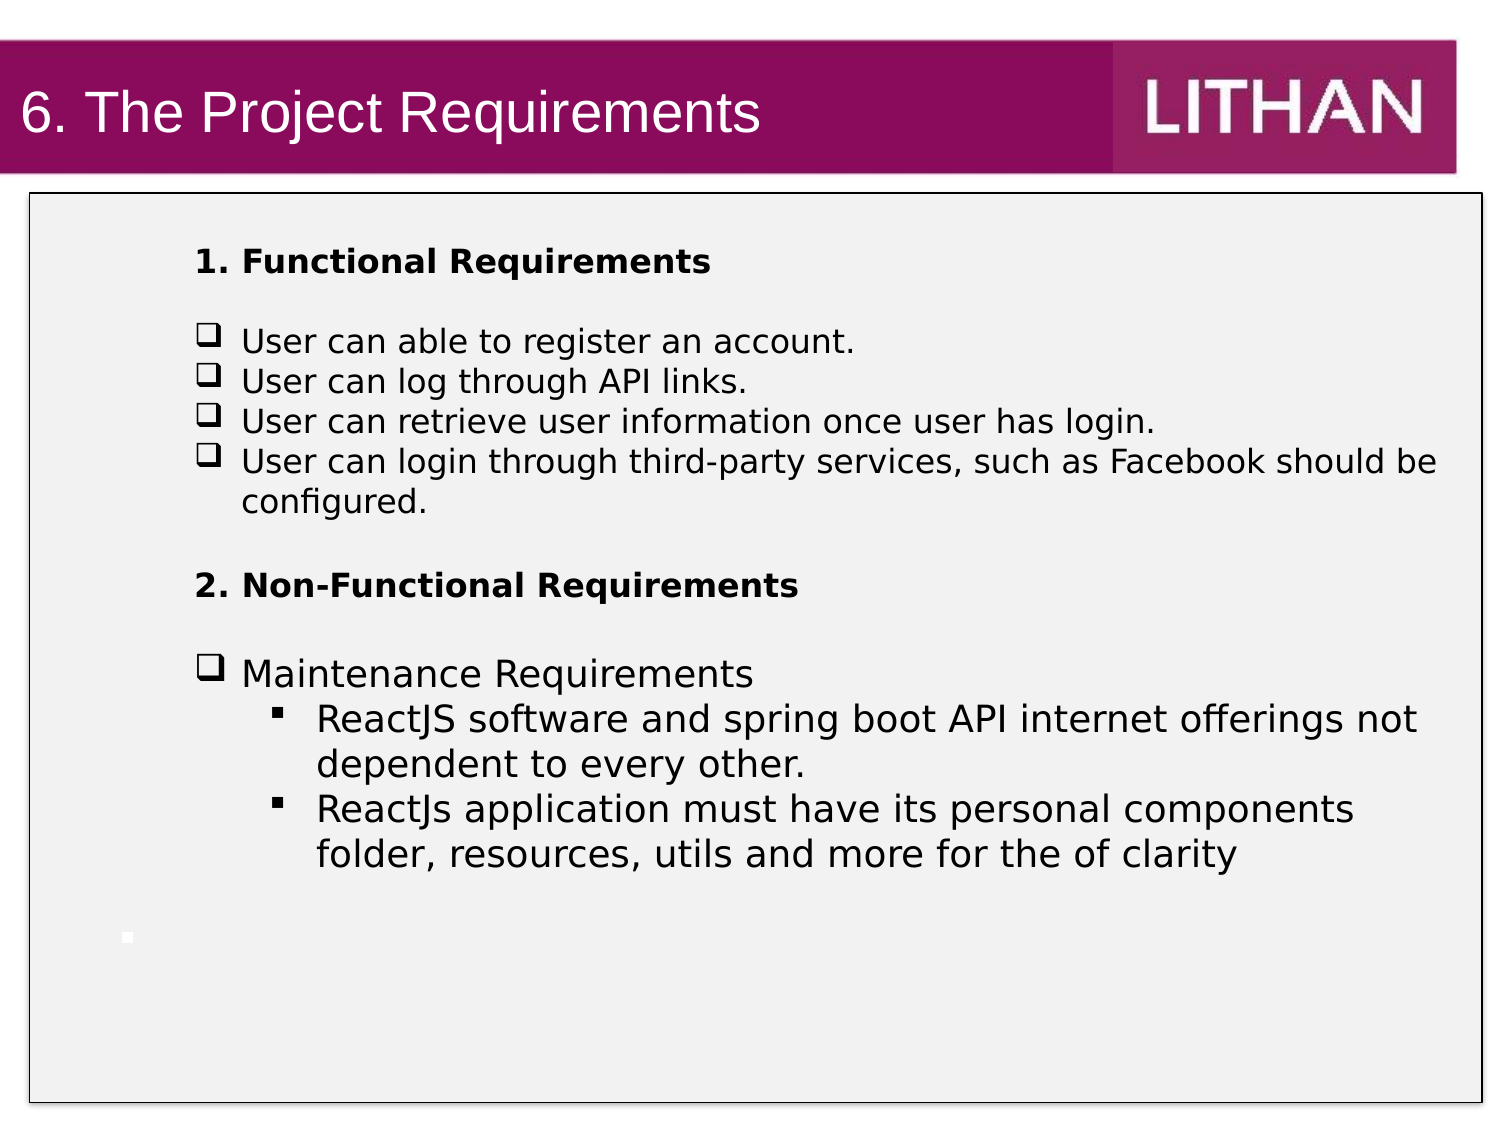

6. The Project Requirements

	1. Functional Requirements

User can able to register an account.
User can log through API links.
User can retrieve user information once user has login.
User can login through third-party services, such as Facebook should be configured.

	2. Non-Functional Requirements

Maintenance Requirements
ReactJS software and spring boot API internet offerings not dependent to every other.
ReactJs application must have its personal components folder, resources, utils and more for the of clarity